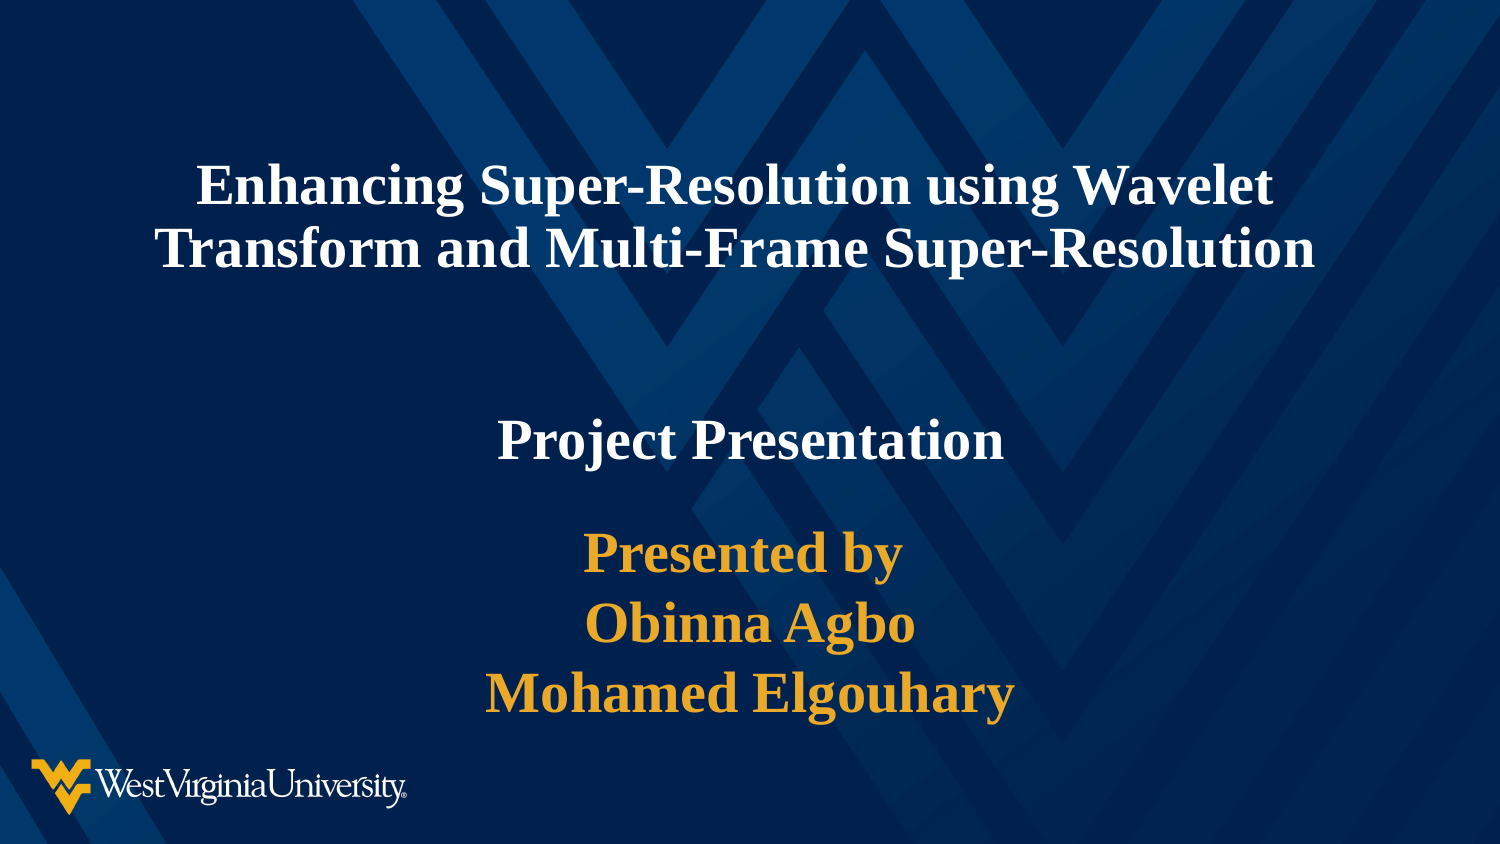

# Enhancing Super-Resolution using Wavelet Transform and Multi-Frame Super-Resolution

Project Presentation
Presented by
Obinna Agbo
Mohamed Elgouhary